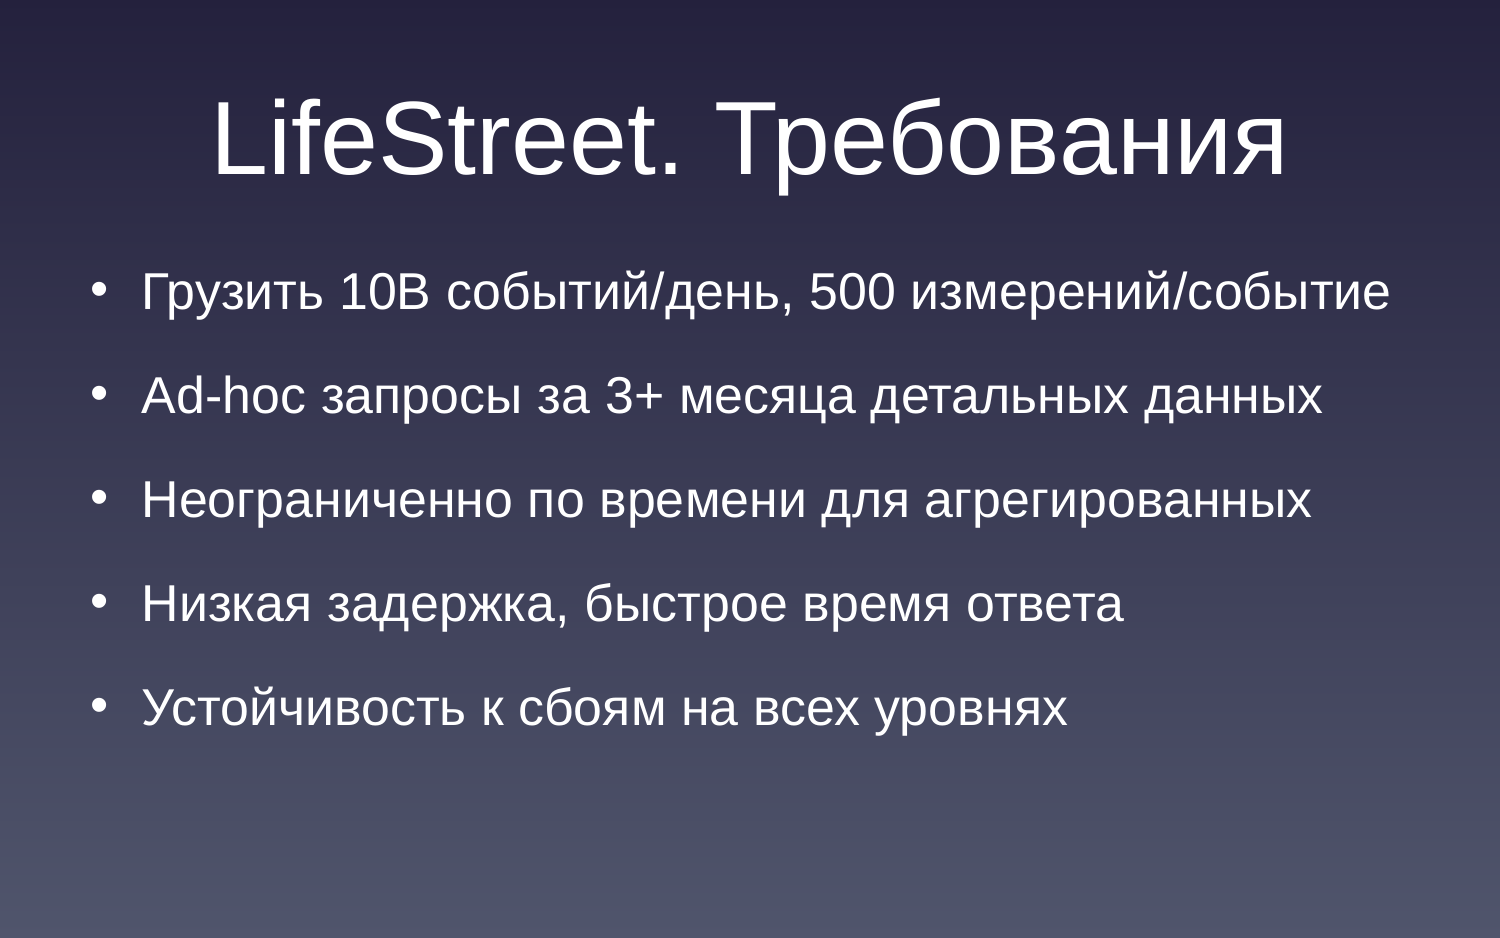

# LifeStreet. Требования
Грузить 10B событий/день, 500 измерений/событие
Ad-hoc запросы за 3+ месяца детальных данных
Неограниченно по времени для агрегированных
Низкая задержка, быстрое время ответа
Устойчивость к сбоям на всех уровнях